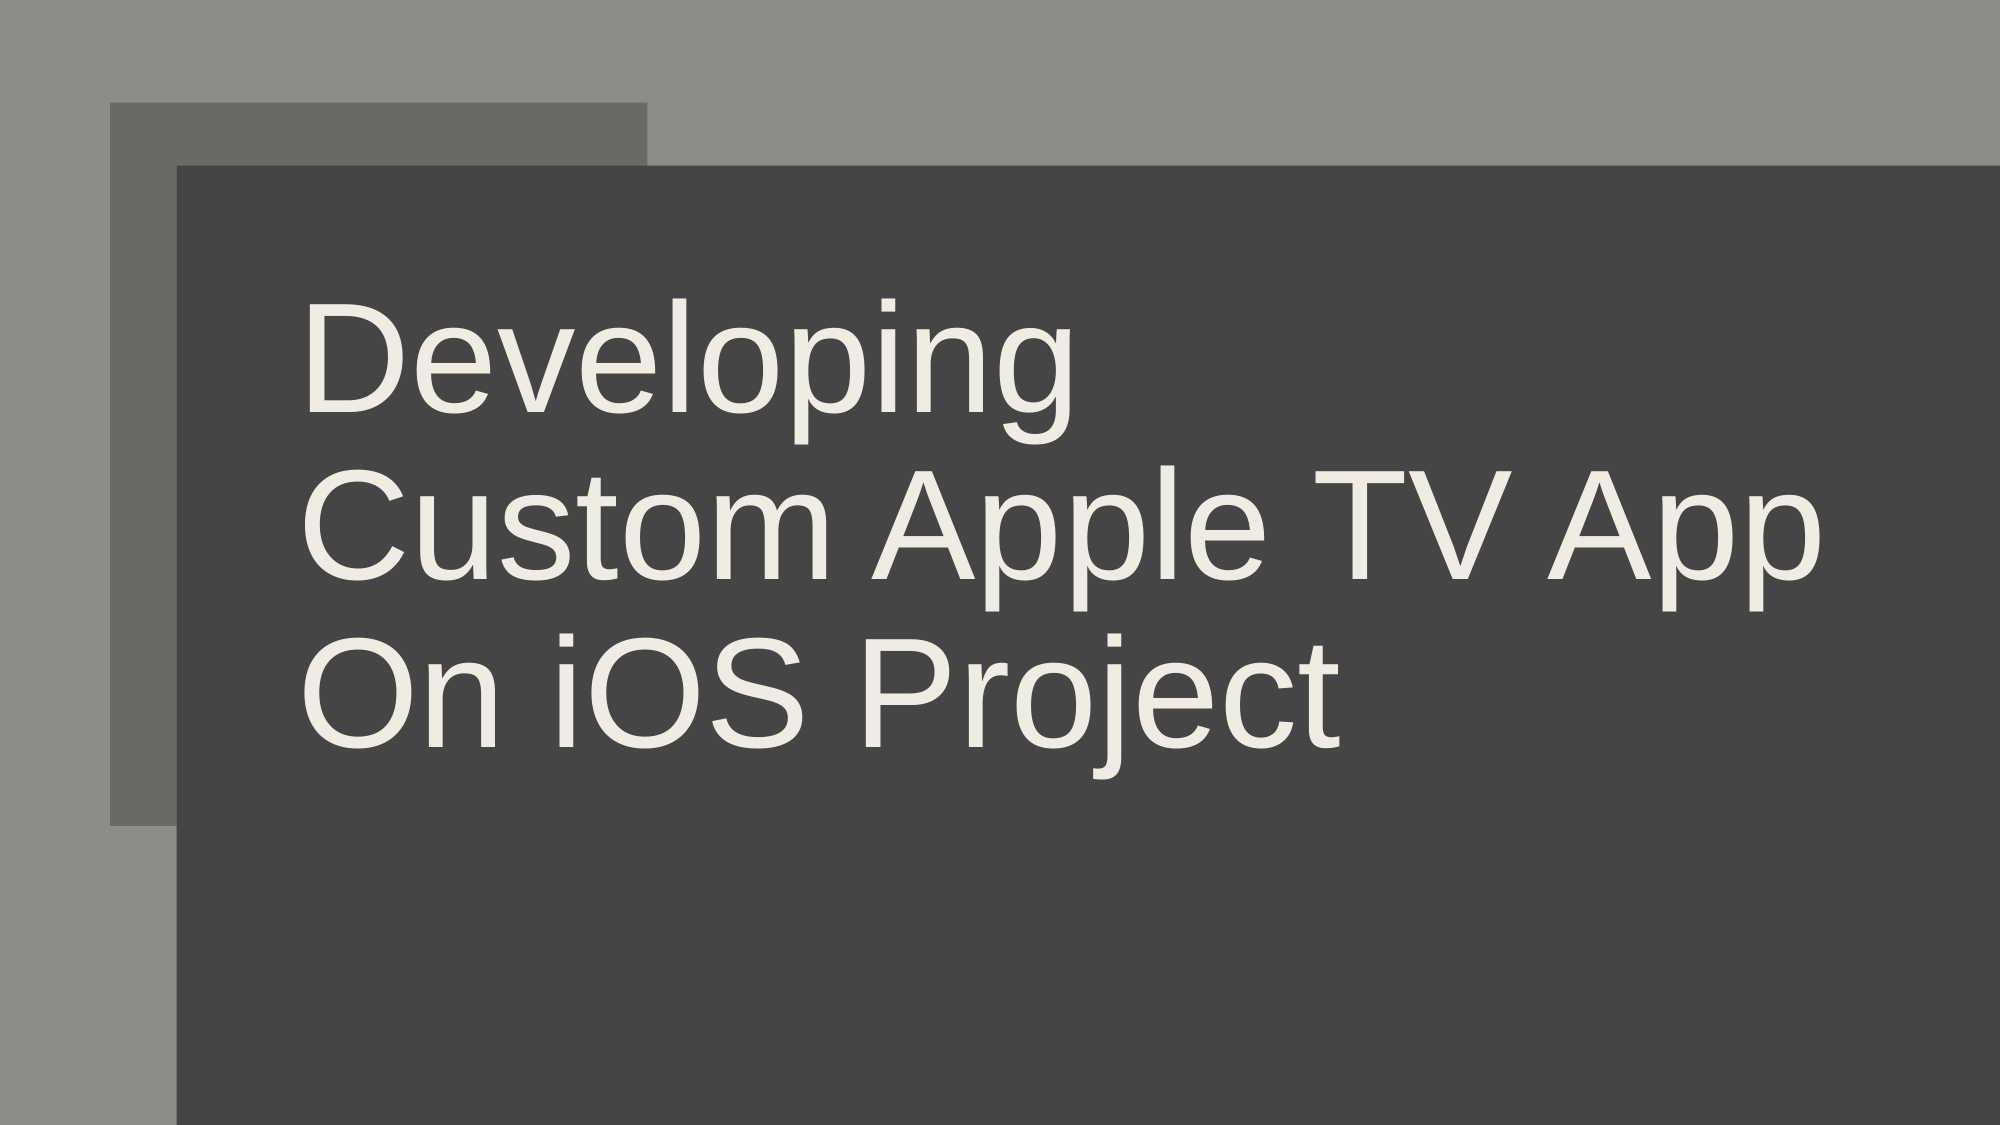

# Developing Custom Apple TV App On iOS Project